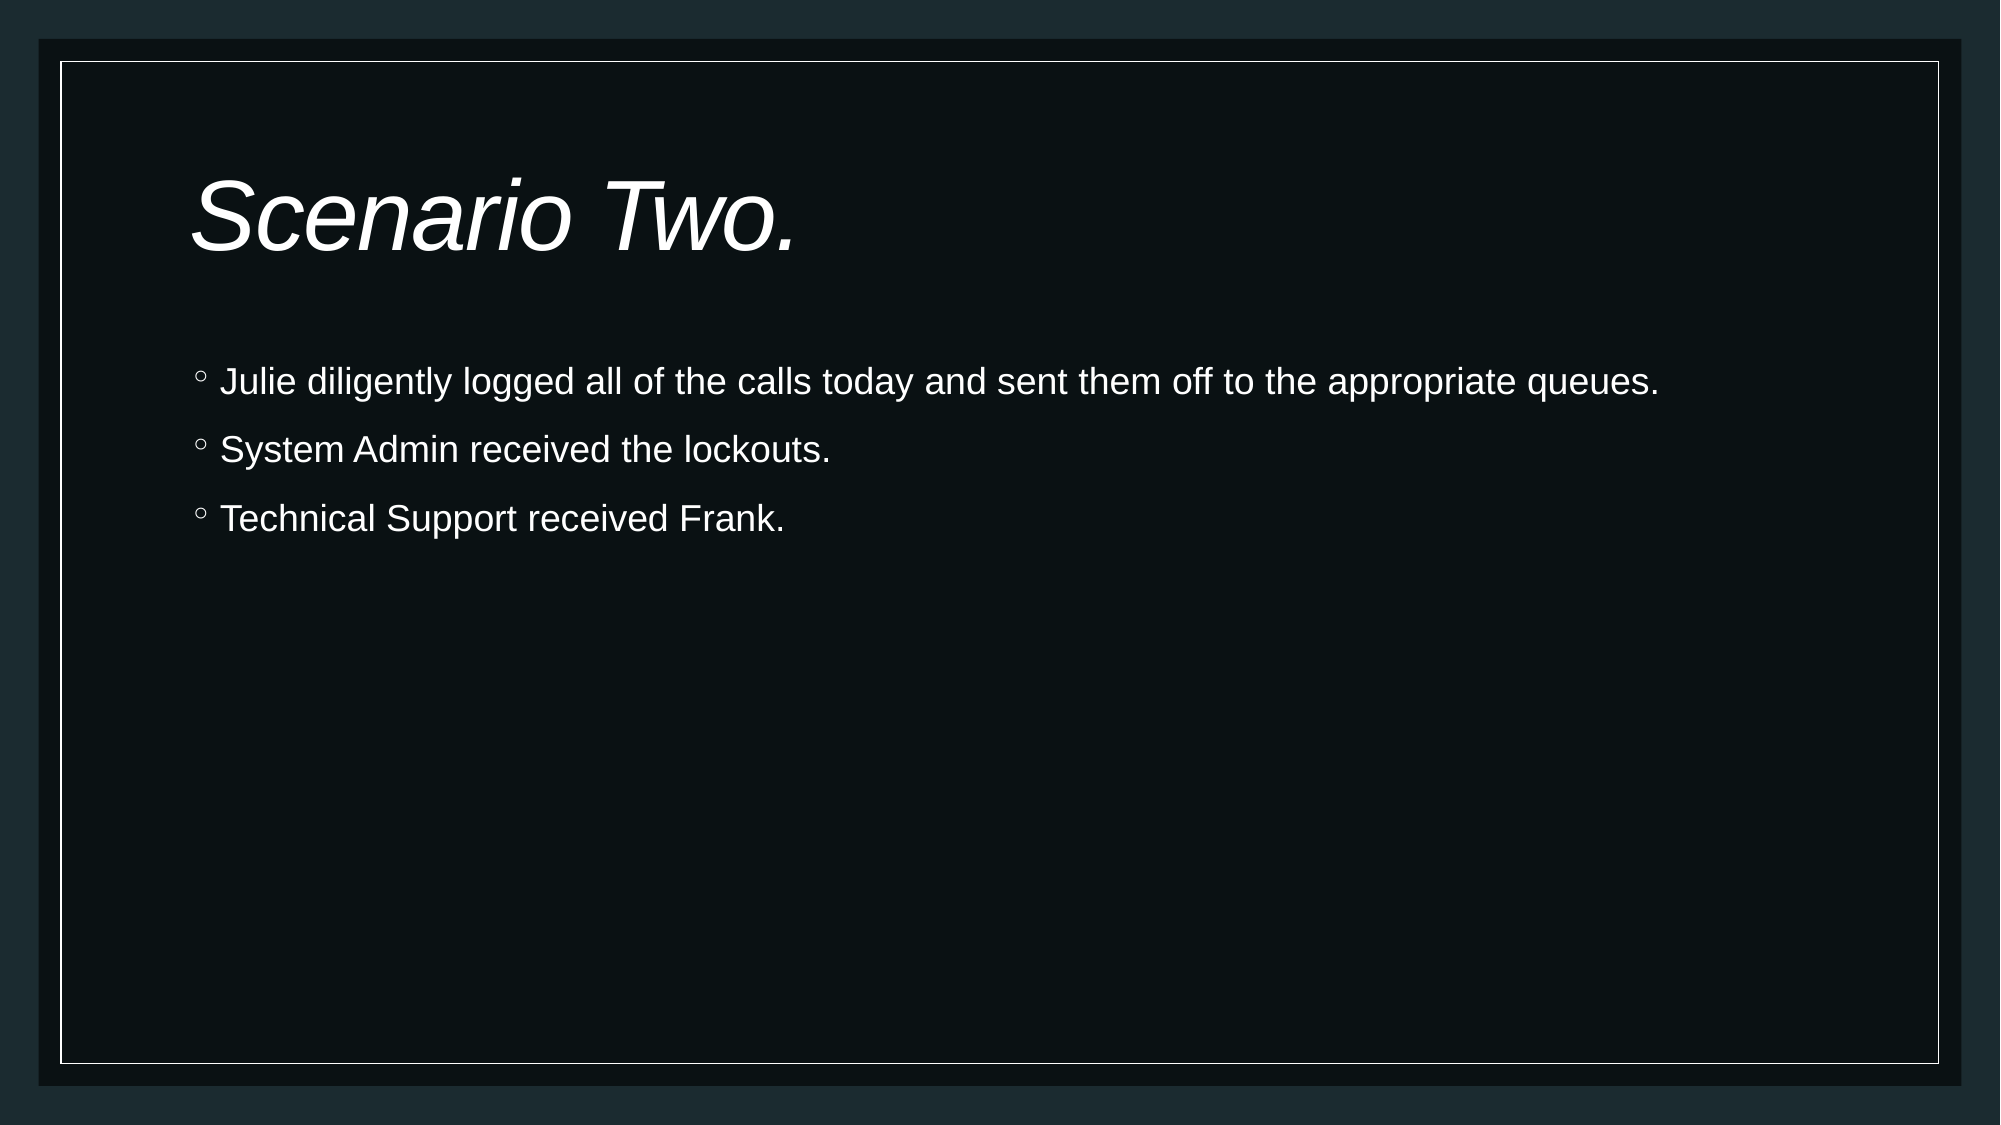

# Scenario Two.
Julie diligently logged all of the calls today and sent them off to the appropriate queues.
System Admin received the lockouts.
Technical Support received Frank.